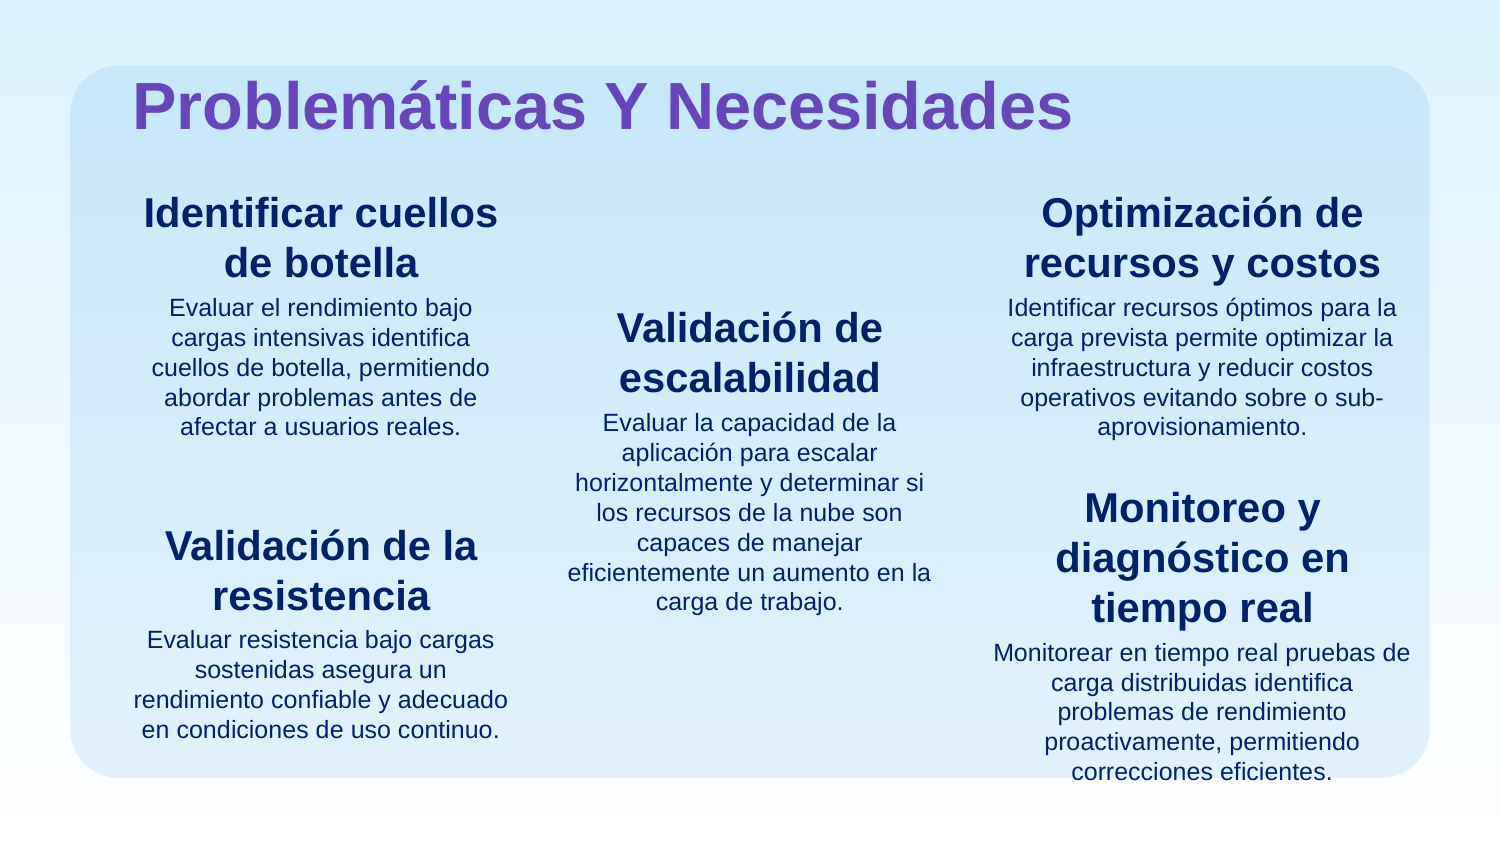

# Problemáticas Y Necesidades
Identificar cuellos de botella
Optimización de recursos y costos
Evaluar el rendimiento bajo cargas intensivas identifica cuellos de botella, permitiendo abordar problemas antes de afectar a usuarios reales.
Identificar recursos óptimos para la carga prevista permite optimizar la infraestructura y reducir costos operativos evitando sobre o sub-aprovisionamiento.
Validación de escalabilidad
Evaluar la capacidad de la aplicación para escalar horizontalmente y determinar si los recursos de la nube son capaces de manejar eficientemente un aumento en la carga de trabajo.
Validación de la resistencia
Monitoreo y diagnóstico en tiempo real
Evaluar resistencia bajo cargas sostenidas asegura un rendimiento confiable y adecuado en condiciones de uso continuo.
Monitorear en tiempo real pruebas de carga distribuidas identifica problemas de rendimiento proactivamente, permitiendo correcciones eficientes.